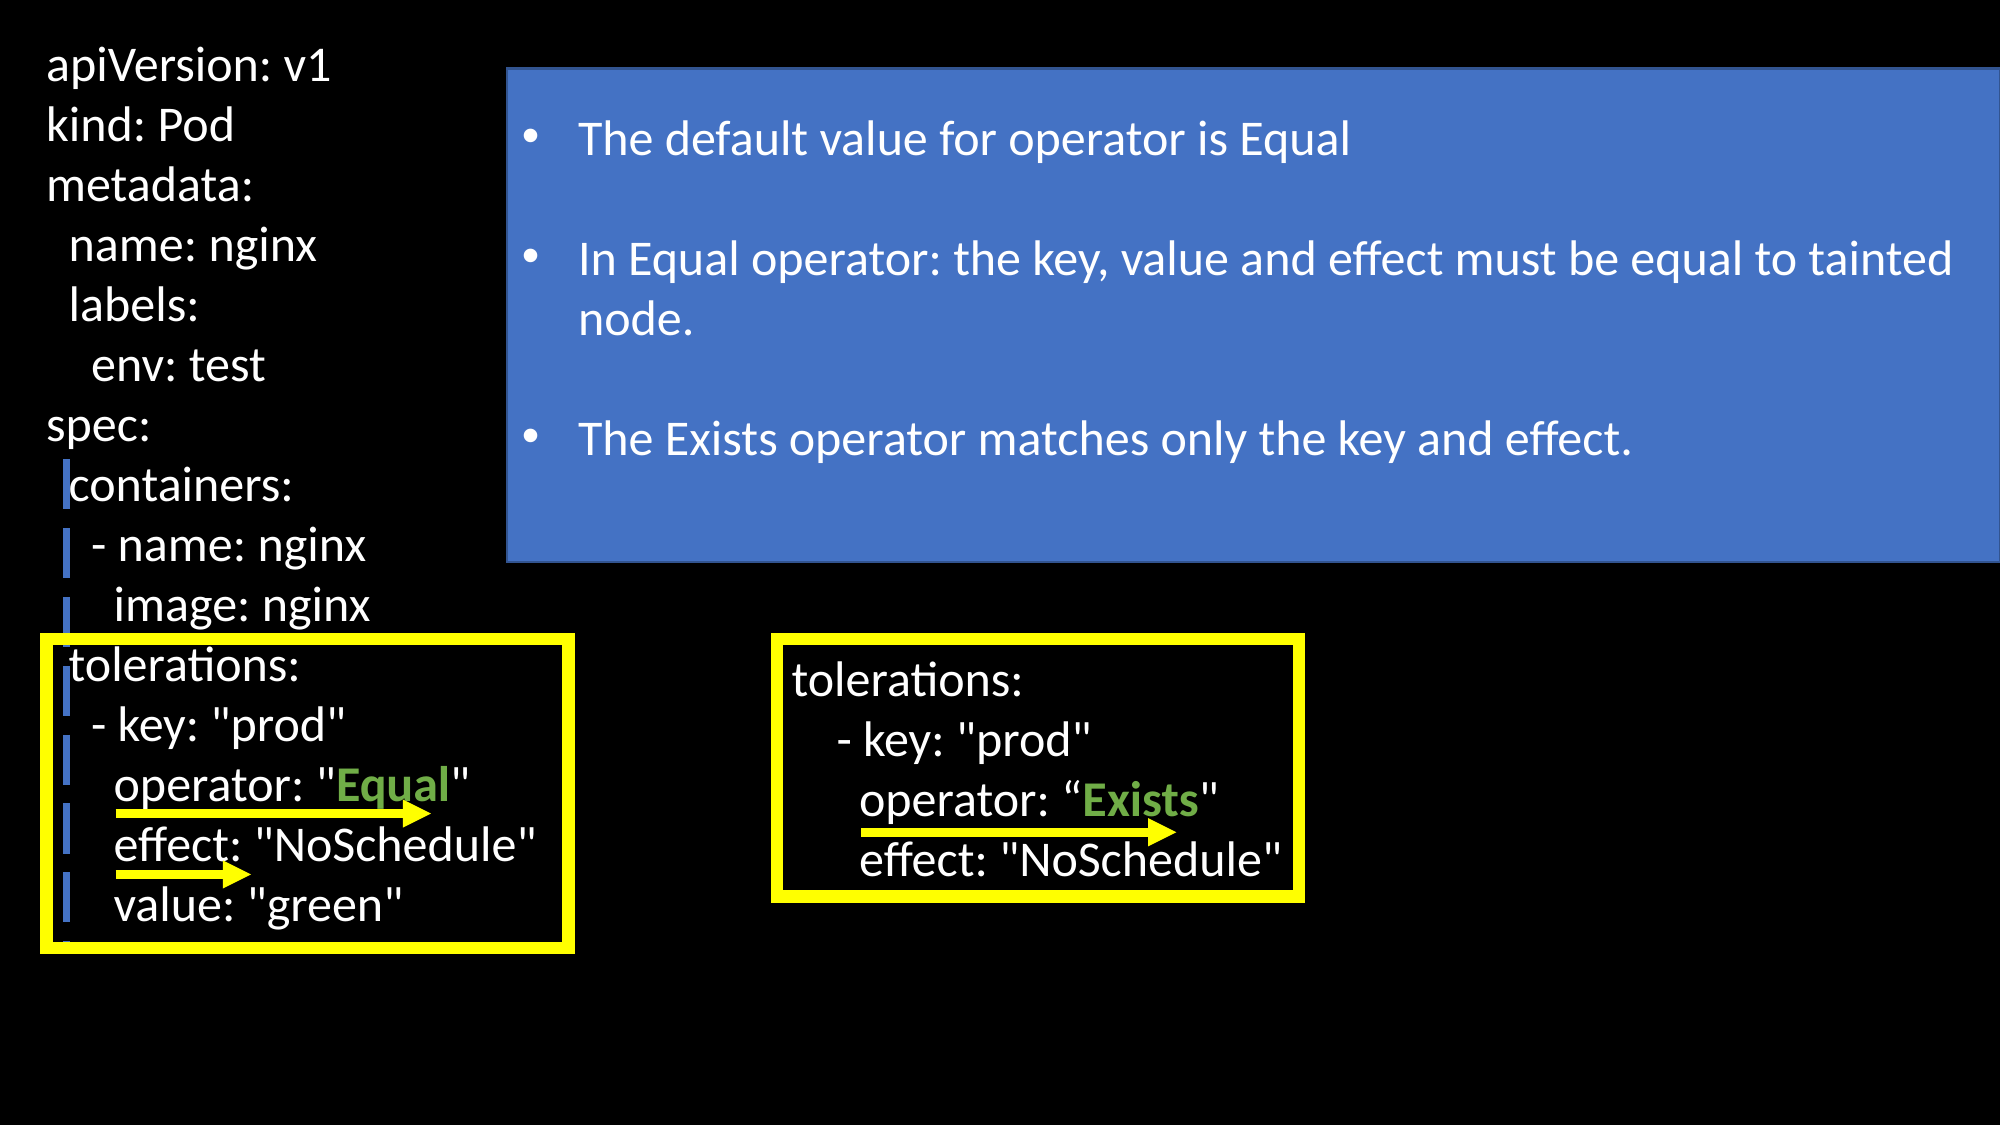

apiVersion: v1
kind: Pod
metadata:
  name: nginx
  labels:
    env: test
spec:
  containers:
    - name: nginx
      image: nginx
  tolerations:
    - key: "prod"
      operator: "Equal"
      effect: "NoSchedule"
      value: "green"
The default value for operator is Equal

In Equal operator: the key, value and effect must be equal to tainted node.

The Exists operator matches only the key and effect.

tolerations:
    - key: "prod"
      operator: “Exists"
      effect: "NoSchedule"